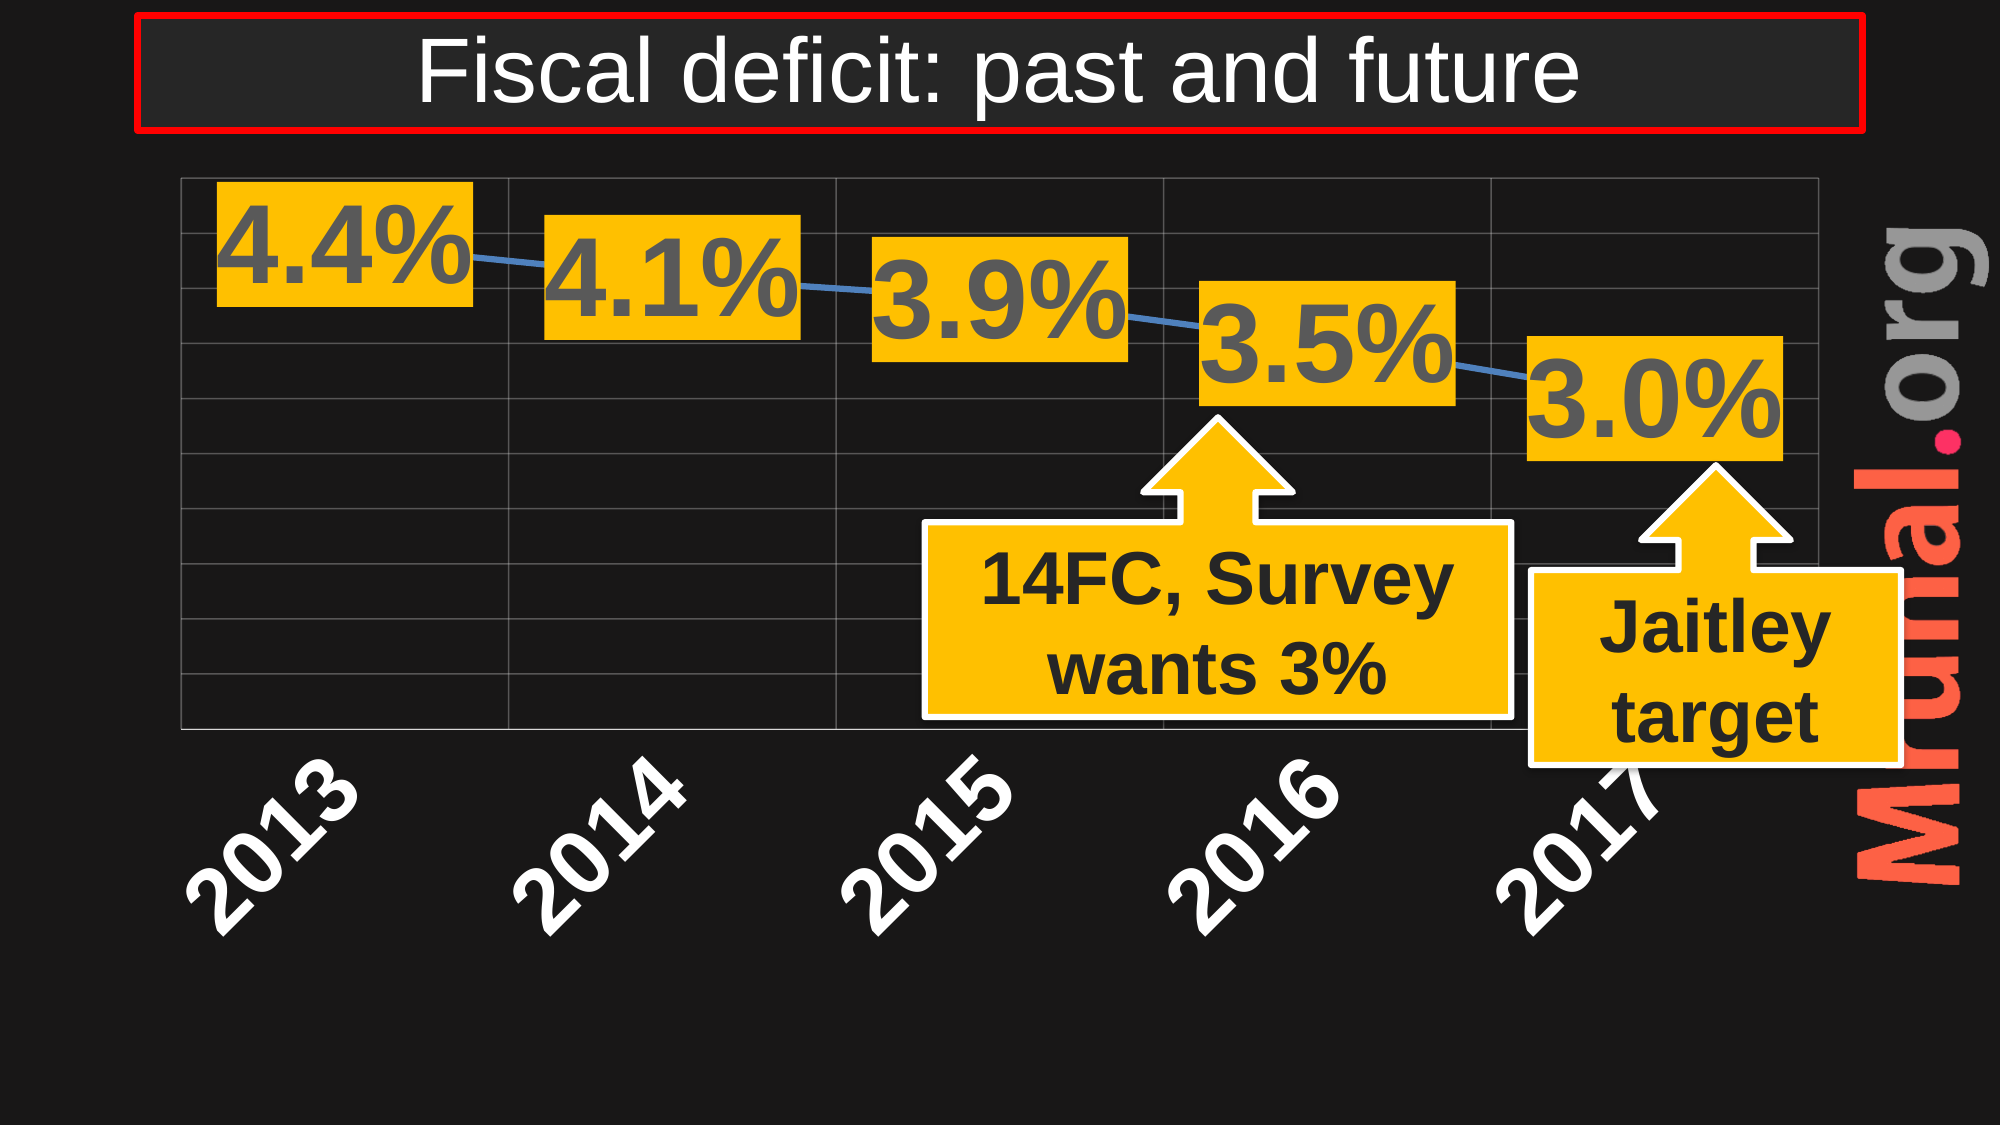

# Fiscal deficit: past and future

### Chart

| Category | Target |
|---|---|
| 2013 | 0.044 |
| 2014 | 0.041 |
| 2015 | 0.039 |
| 2016 | 0.035 |
| 2017 | 0.03 |
14FC, Survey wants 3%
Jaitley
target